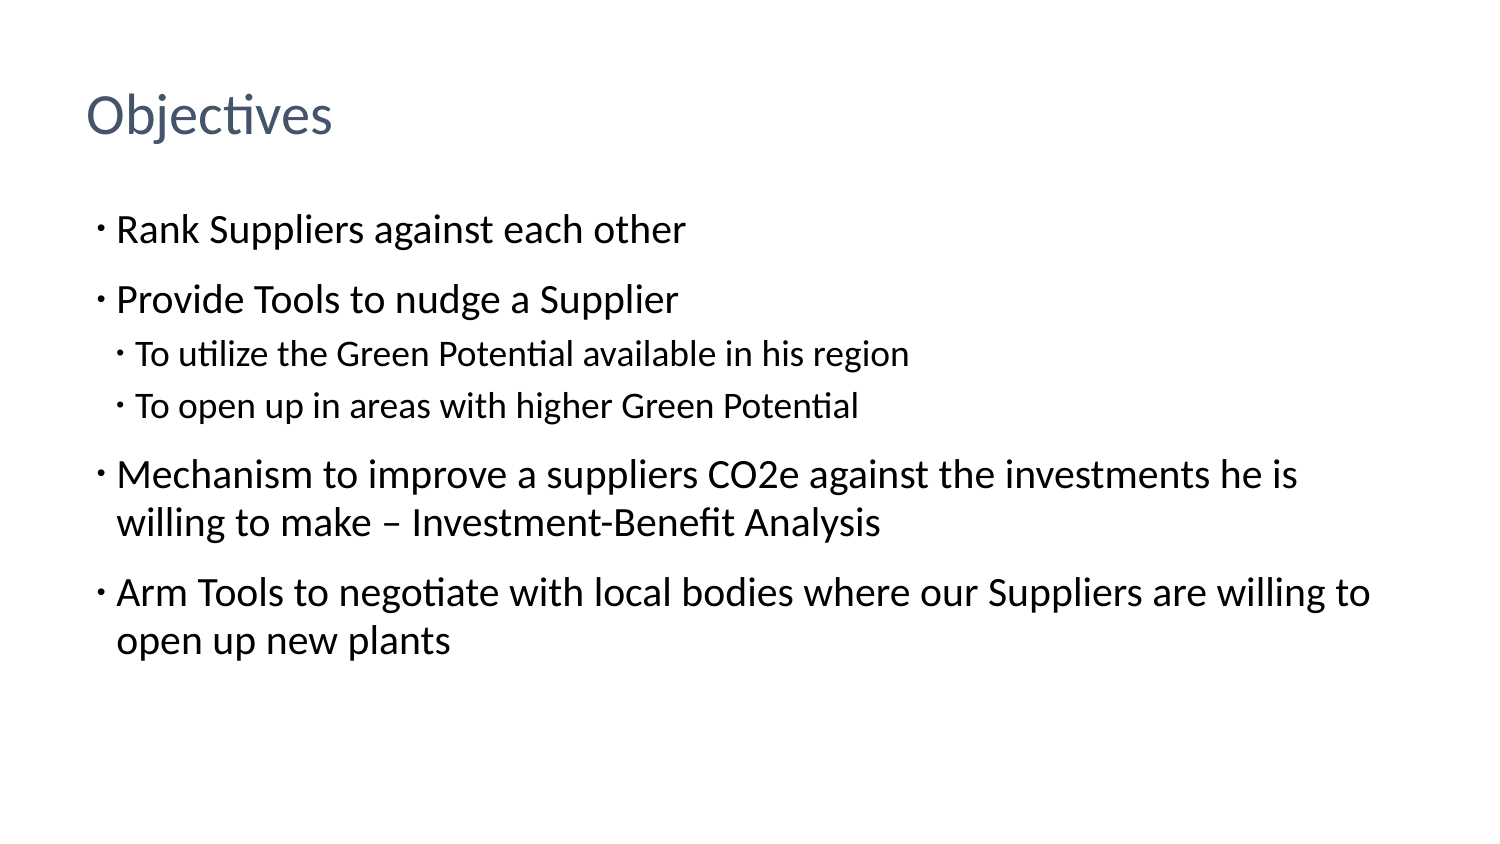

# Objectives
Rank Suppliers against each other
Provide Tools to nudge a Supplier
To utilize the Green Potential available in his region
To open up in areas with higher Green Potential
Mechanism to improve a suppliers CO2e against the investments he is willing to make – Investment-Benefit Analysis
Arm Tools to negotiate with local bodies where our Suppliers are willing to open up new plants